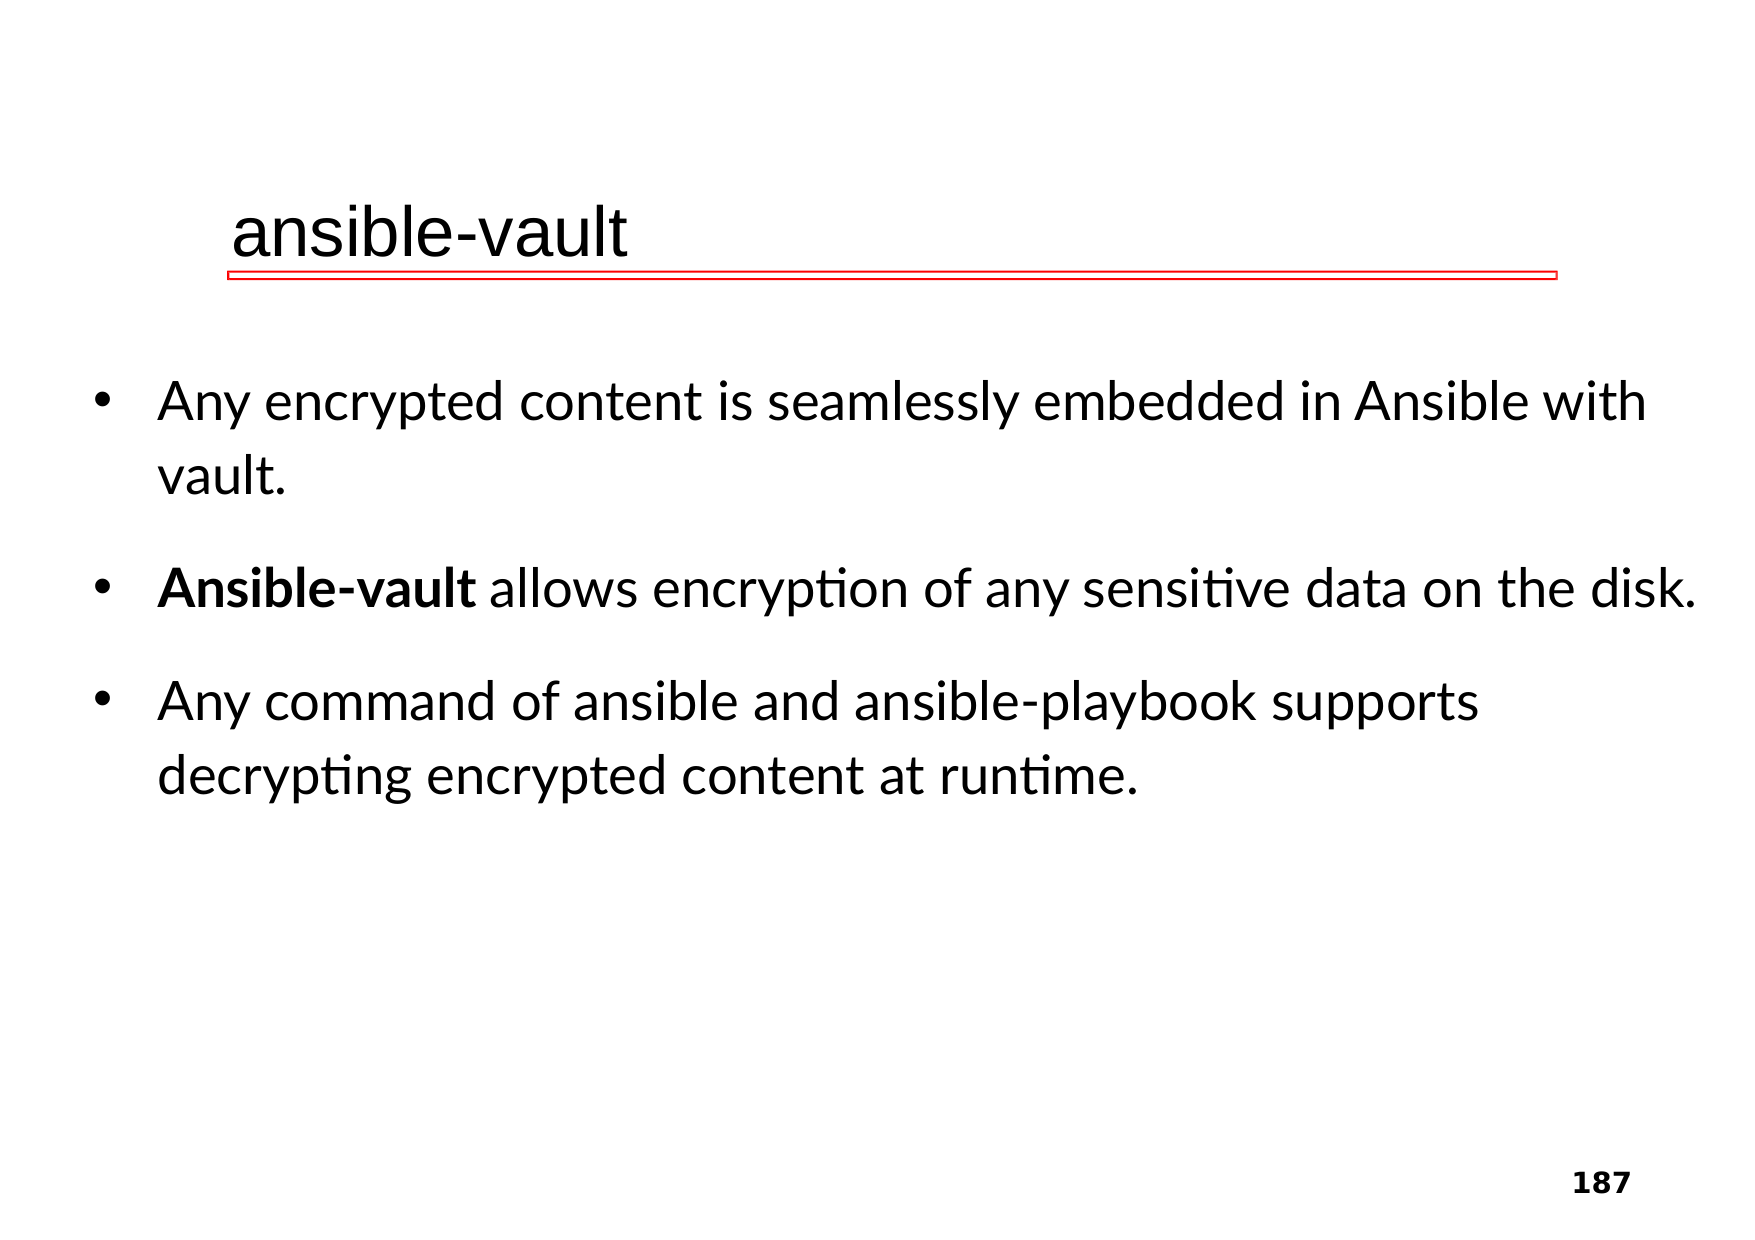

# ansible-vault
Any encrypted content is seamlessly embedded in Ansible with vault.
Ansible-vault allows encryption of any sensitive data on the disk.
Any command of ansible and ansible-playbook supports decrypting encrypted content at runtime.
187